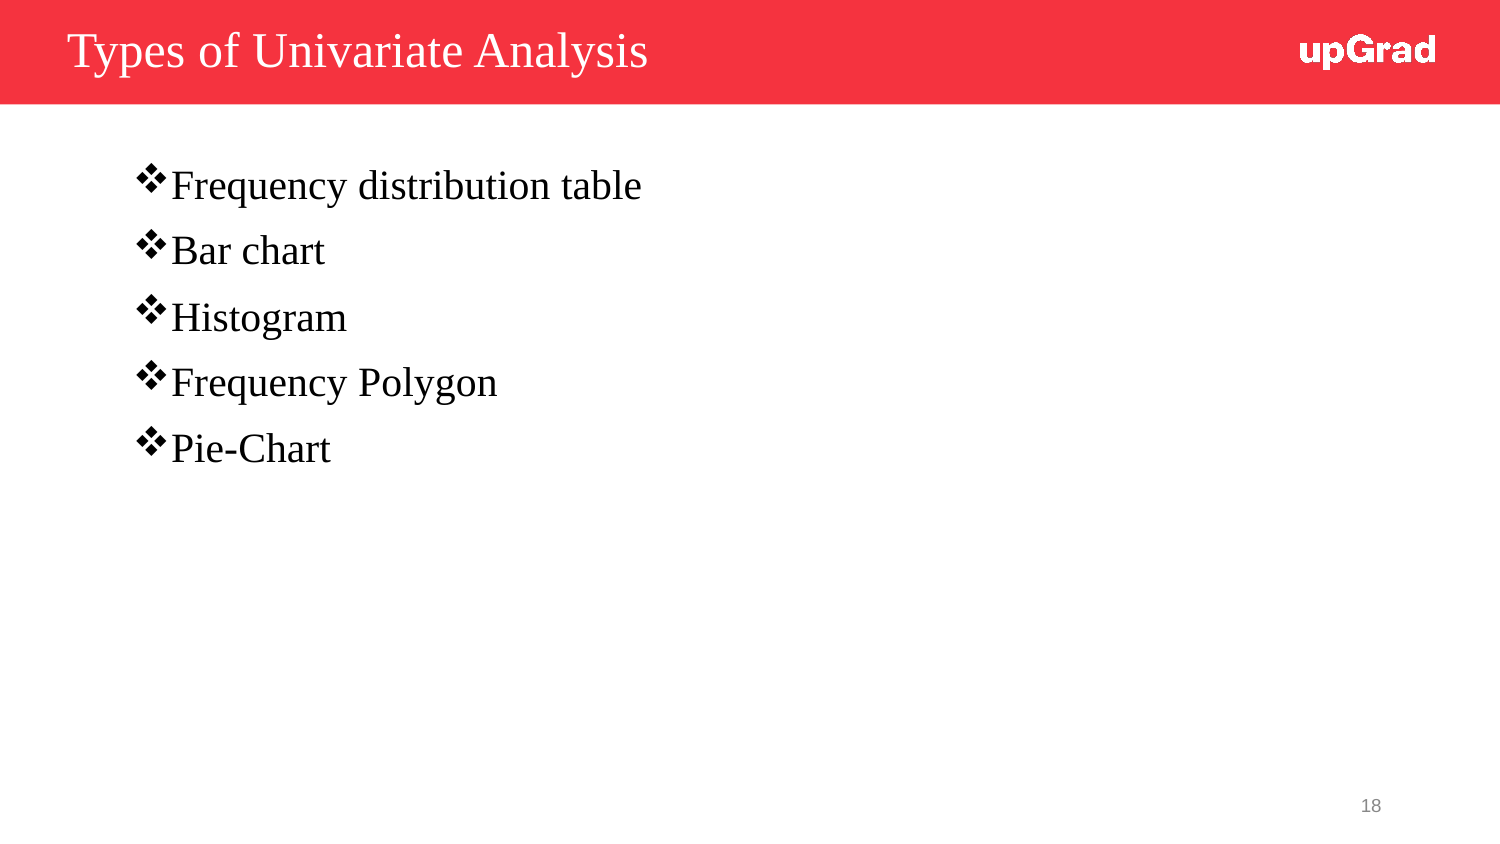

# Types of Univariate Analysis
Frequency distribution table
Bar chart
Histogram
Frequency Polygon
Pie-Chart
18